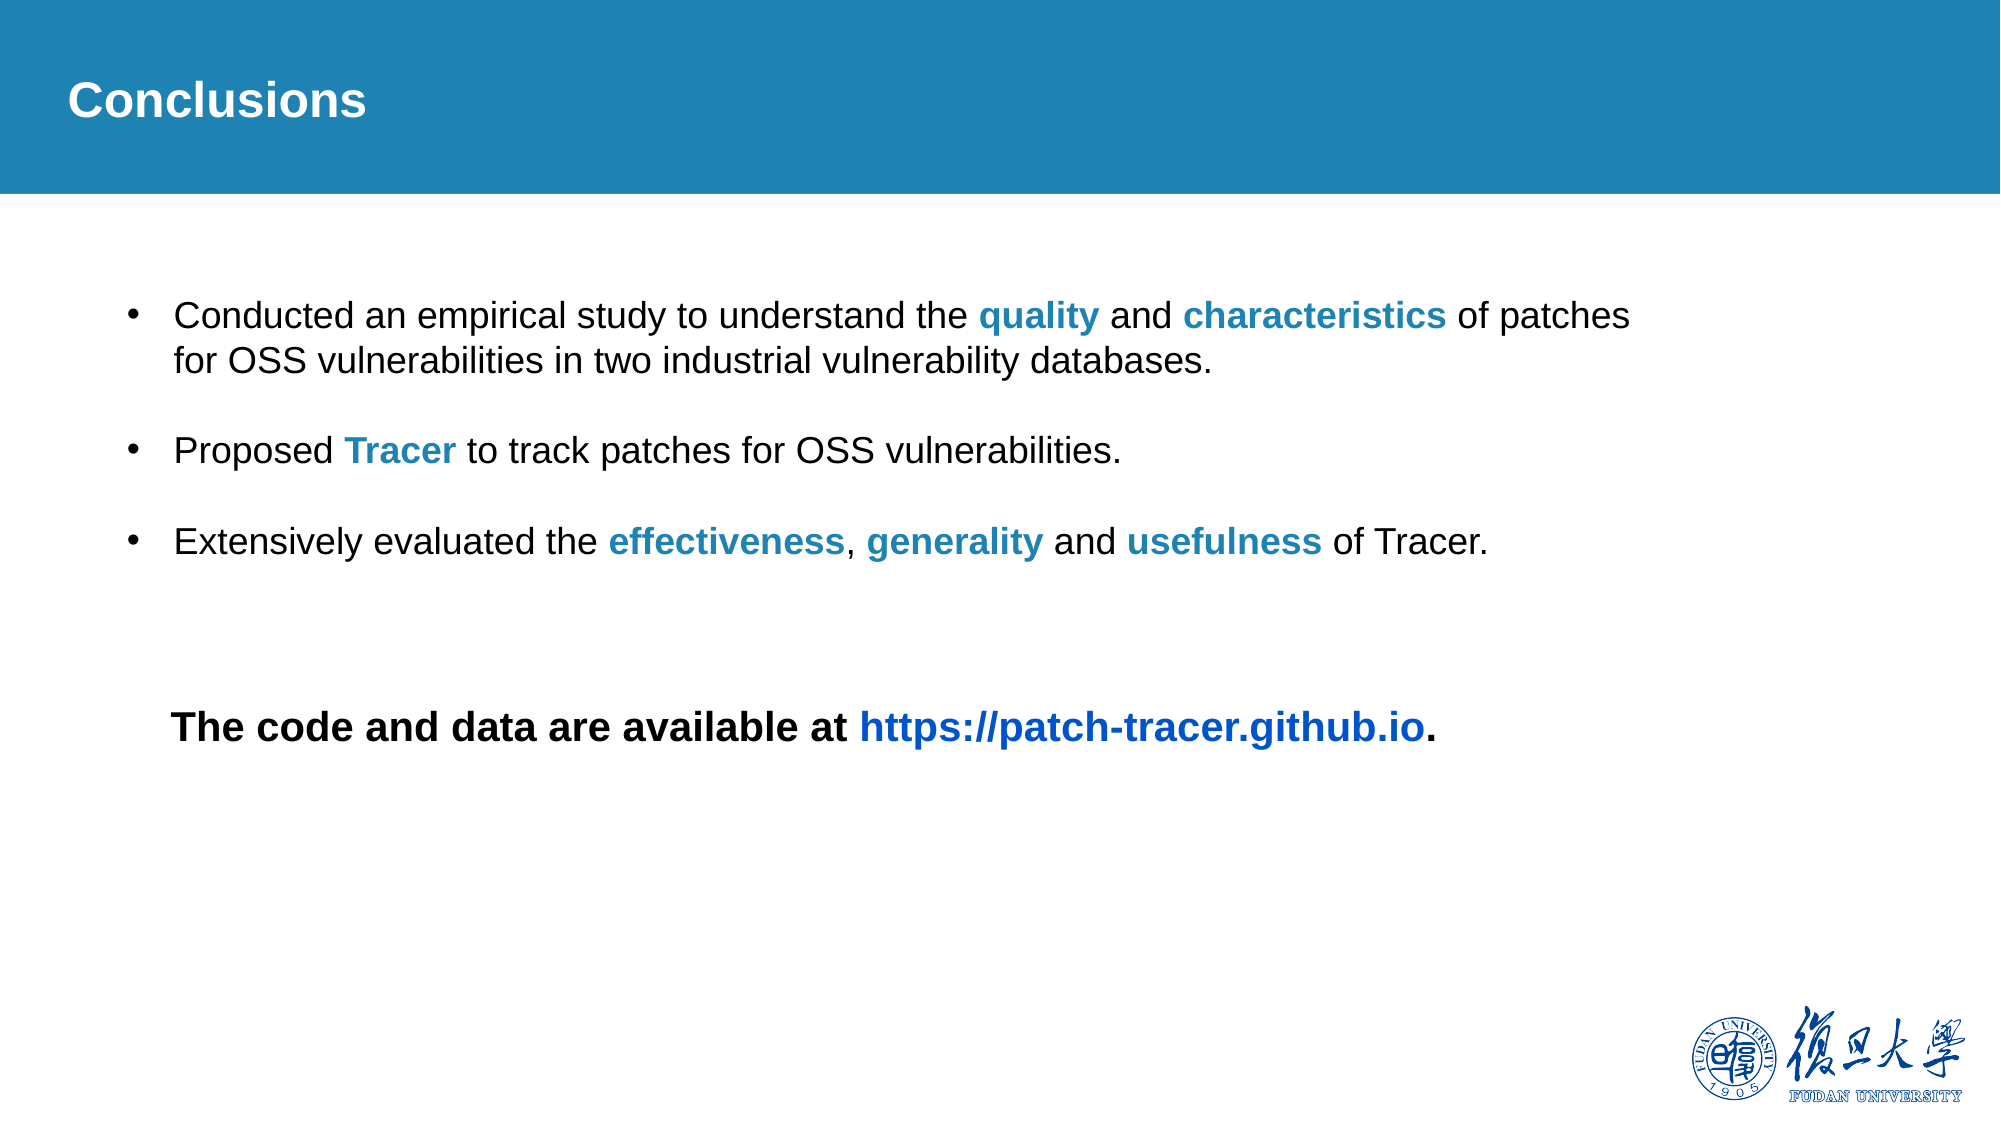

Conclusions

Conducted an empirical study to understand the quality and characteristics of patches for OSS vulnerabilities in two industrial vulnerability databases.

Proposed Tracer to track patches for OSS vulnerabilities.
Extensively evaluated the effectiveness, generality and usefulness of Tracer.
The code and data are available at https://patch-tracer.github.io.